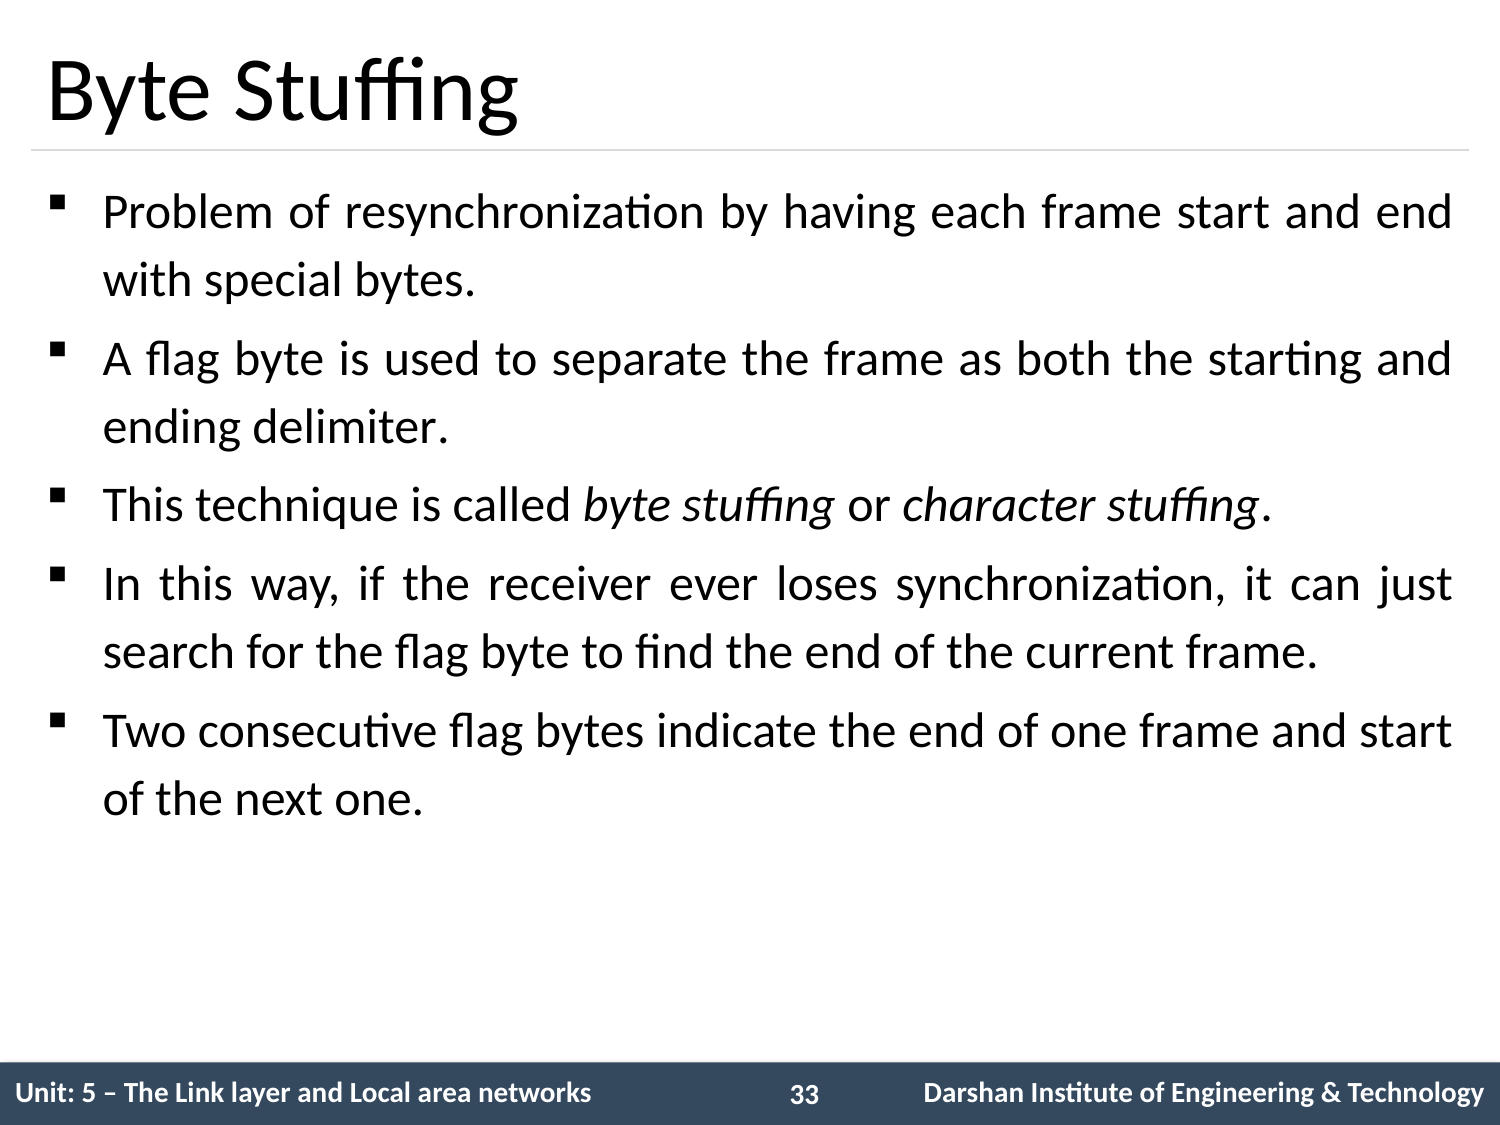

# Byte Stuffing
Problem of resynchronization by having each frame start and end with special bytes.
A flag byte is used to separate the frame as both the starting and ending delimiter.
This technique is called byte stuffing or character stuffing.
In this way, if the receiver ever loses synchronization, it can just search for the flag byte to find the end of the current frame.
Two consecutive flag bytes indicate the end of one frame and start of the next one.